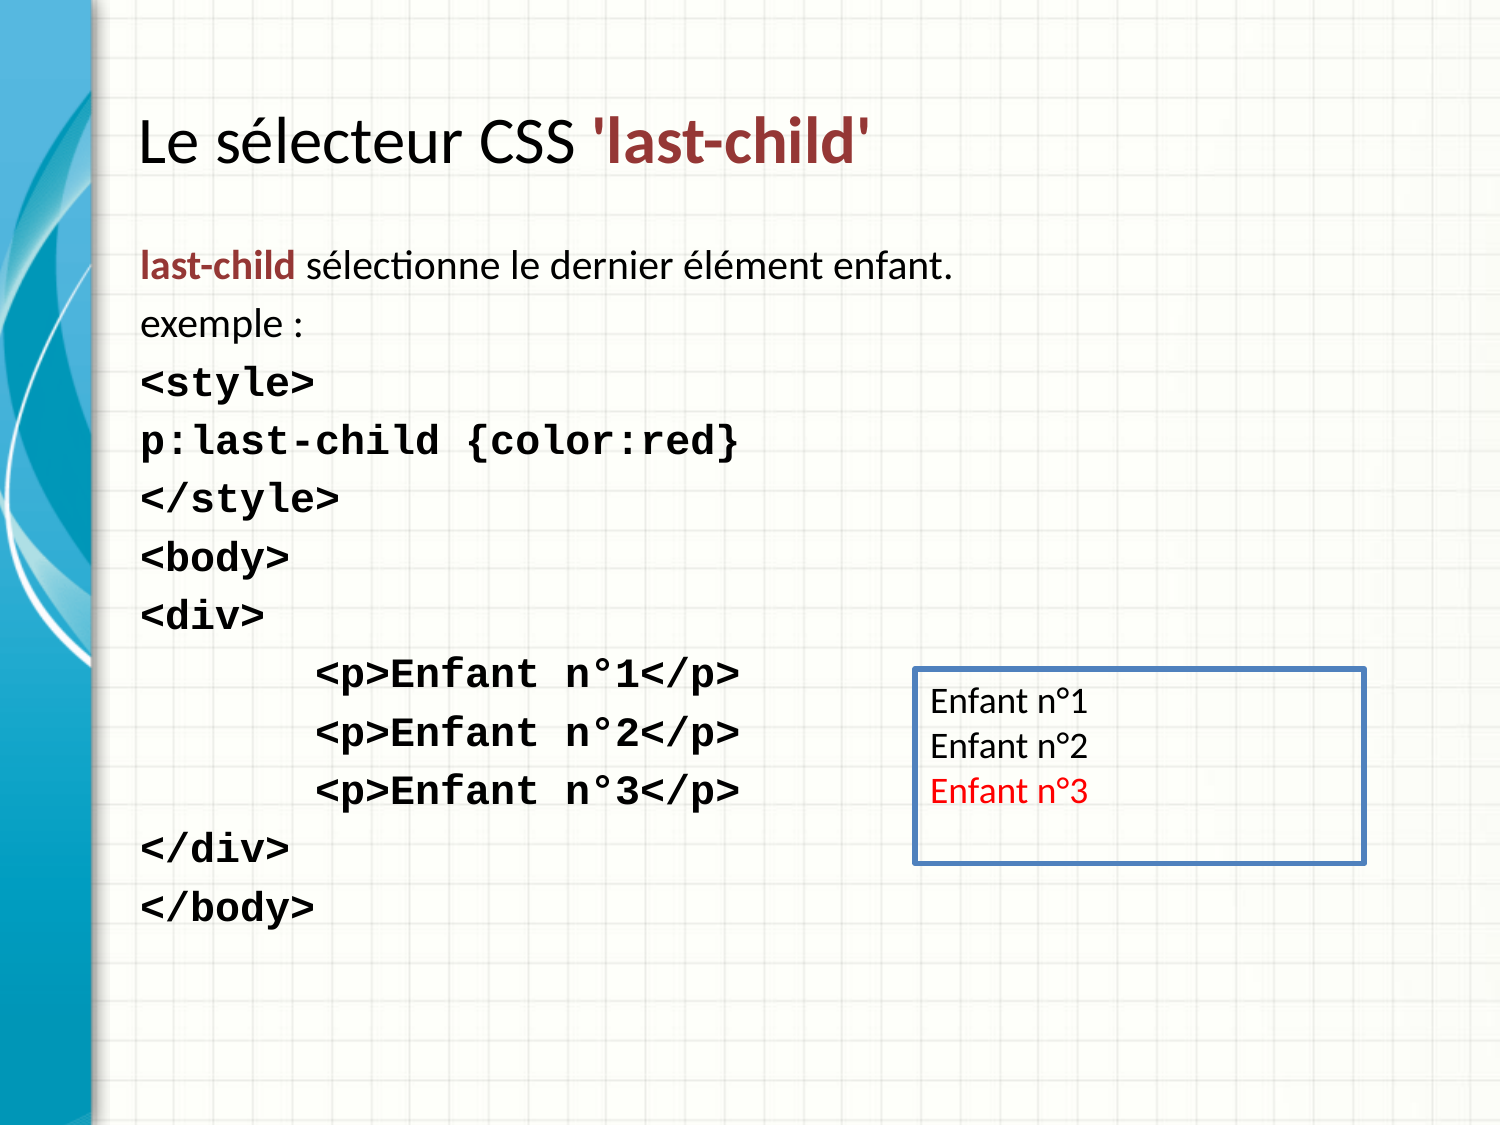

Le sélecteur CSS 'last-child'
last-child sélectionne le dernier élément enfant.
exemple :
<style>
p:last-child {color:red}
</style>
<body>
<div>
       <p>Enfant n°1</p>
       <p>Enfant n°2</p>
       <p>Enfant n°3</p>
</div>
</body>

Enfant n°1
Enfant n°2
Enfant n°3